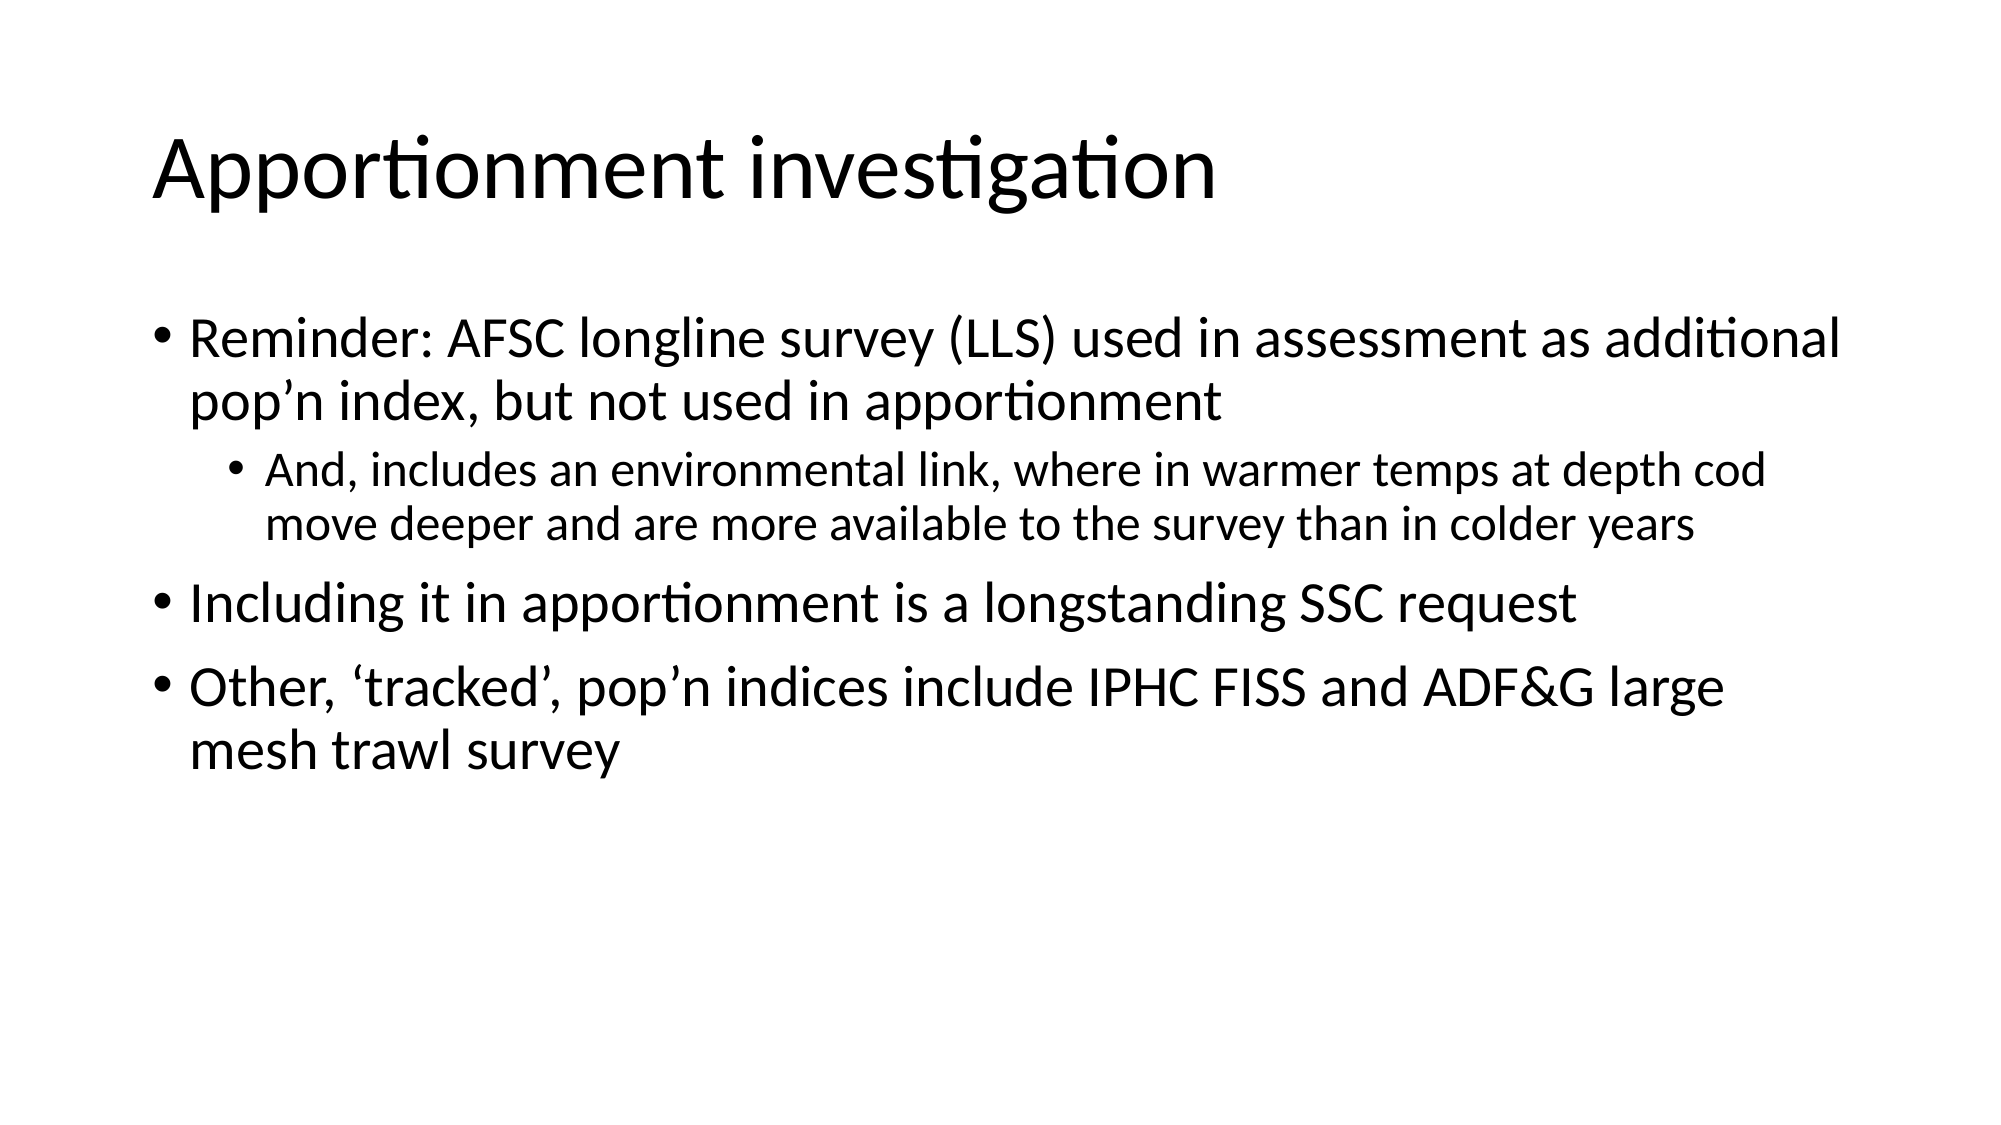

# Apportionment investigation
Reminder: AFSC longline survey (LLS) used in assessment as additional pop’n index, but not used in apportionment
And, includes an environmental link, where in warmer temps at depth cod move deeper and are more available to the survey than in colder years
Including it in apportionment is a longstanding SSC request
Other, ‘tracked’, pop’n indices include IPHC FISS and ADF&G large mesh trawl survey